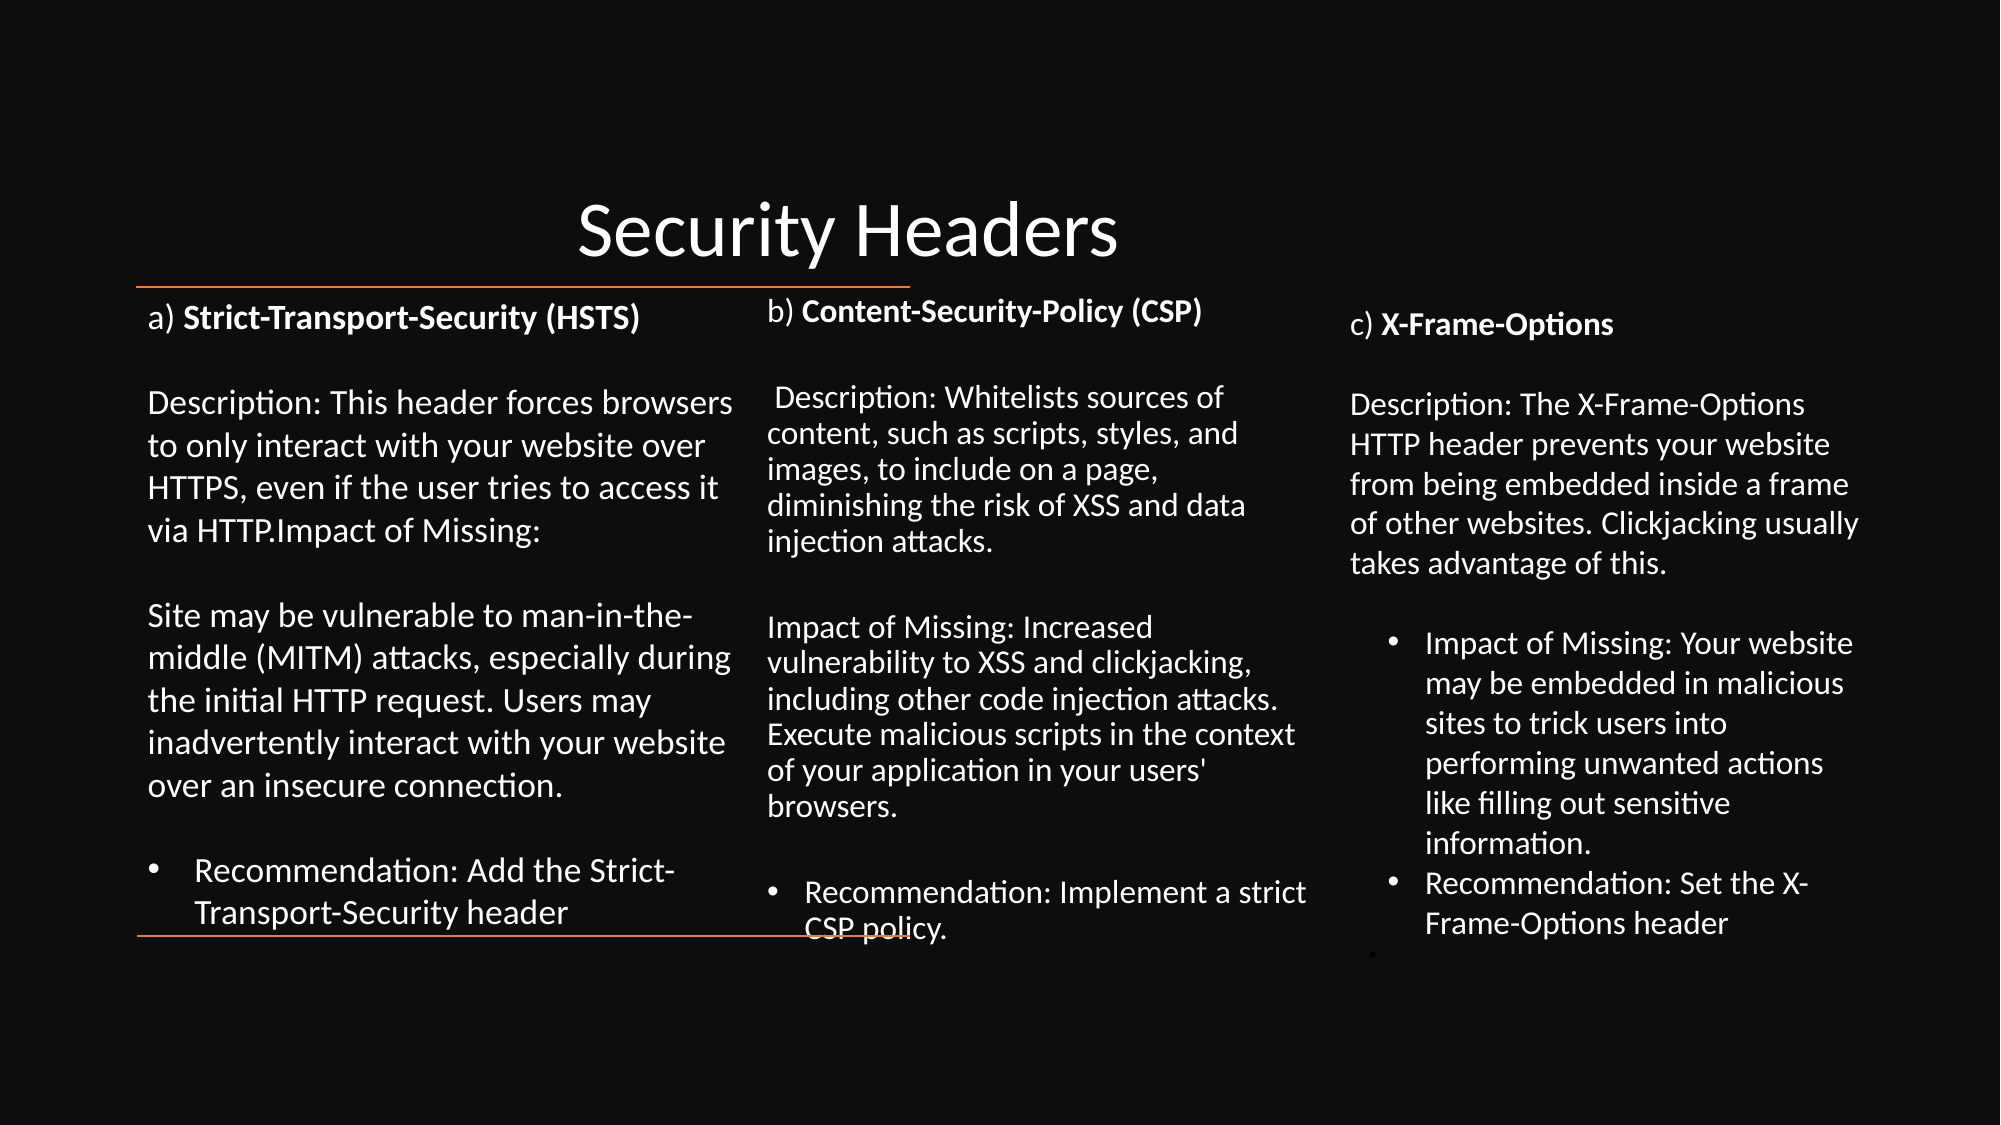

# Security Headers
b) Content-Security-Policy (CSP)
 Description: Whitelists sources of content, such as scripts, styles, and images, to include on a page, diminishing the risk of XSS and data injection attacks.
Impact of Missing: Increased vulnerability to XSS and clickjacking, including other code injection attacks. Execute malicious scripts in the context of your application in your users' browsers.
Recommendation: Implement a strict CSP policy.

a) Strict-Transport-Security (HSTS)

Description: This header forces browsers to only interact with your website over HTTPS, even if the user tries to access it via HTTP.Impact of Missing:​

Site may be vulnerable to man-in-the-middle (MITM) attacks, especially during the initial HTTP request. Users may inadvertently interact with your website over an insecure connection. ​

Recommendation: Add the Strict-Transport-Security header​
c) X-Frame-Options

Description: The X-Frame-Options HTTP header prevents your website from being embedded inside a frame of other websites. Clickjacking usually takes advantage of this.​

Impact of Missing: Your website may be embedded in malicious sites to trick users into performing unwanted actions like filling out sensitive information.​
Recommendation: Set the X-Frame-Options header​
​